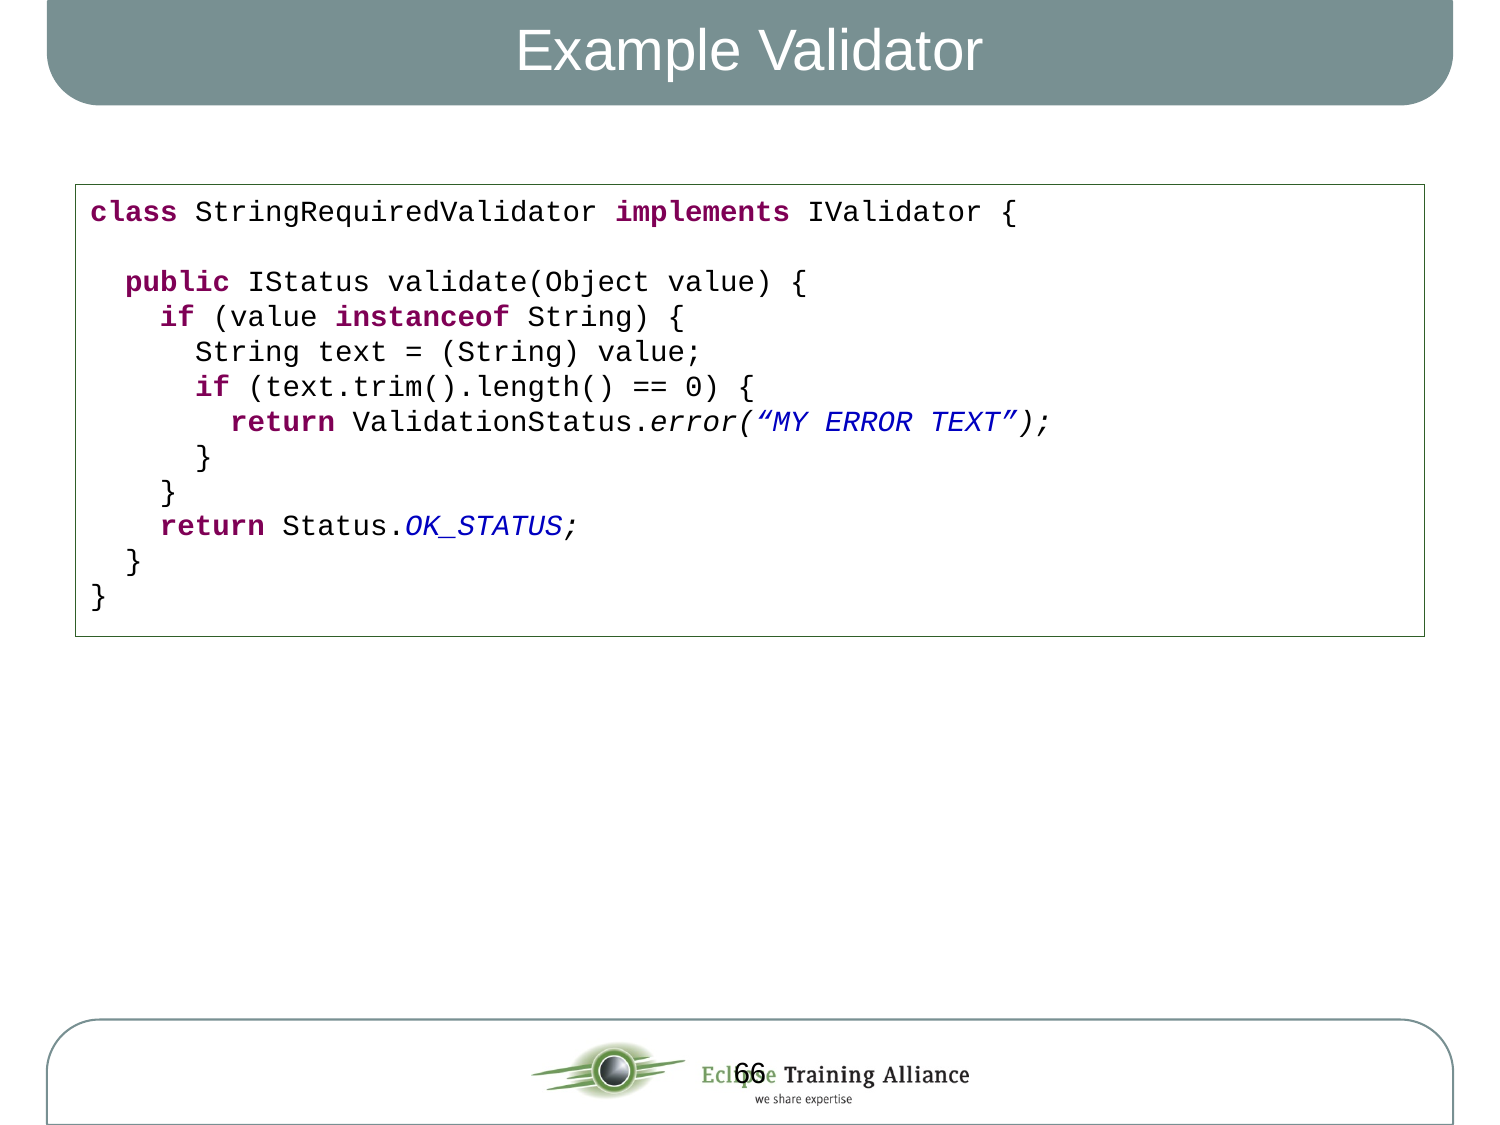

# Example Validator
class StringRequiredValidator implements IValidator {

  public IStatus validate(Object value) {
    if (value instanceof String) {
      String text = (String) value;
      if (text.trim().length() == 0) {
        return ValidationStatus.error(“MY ERROR TEXT”);
      }
    }
    return Status.OK_STATUS;
  }
}
66